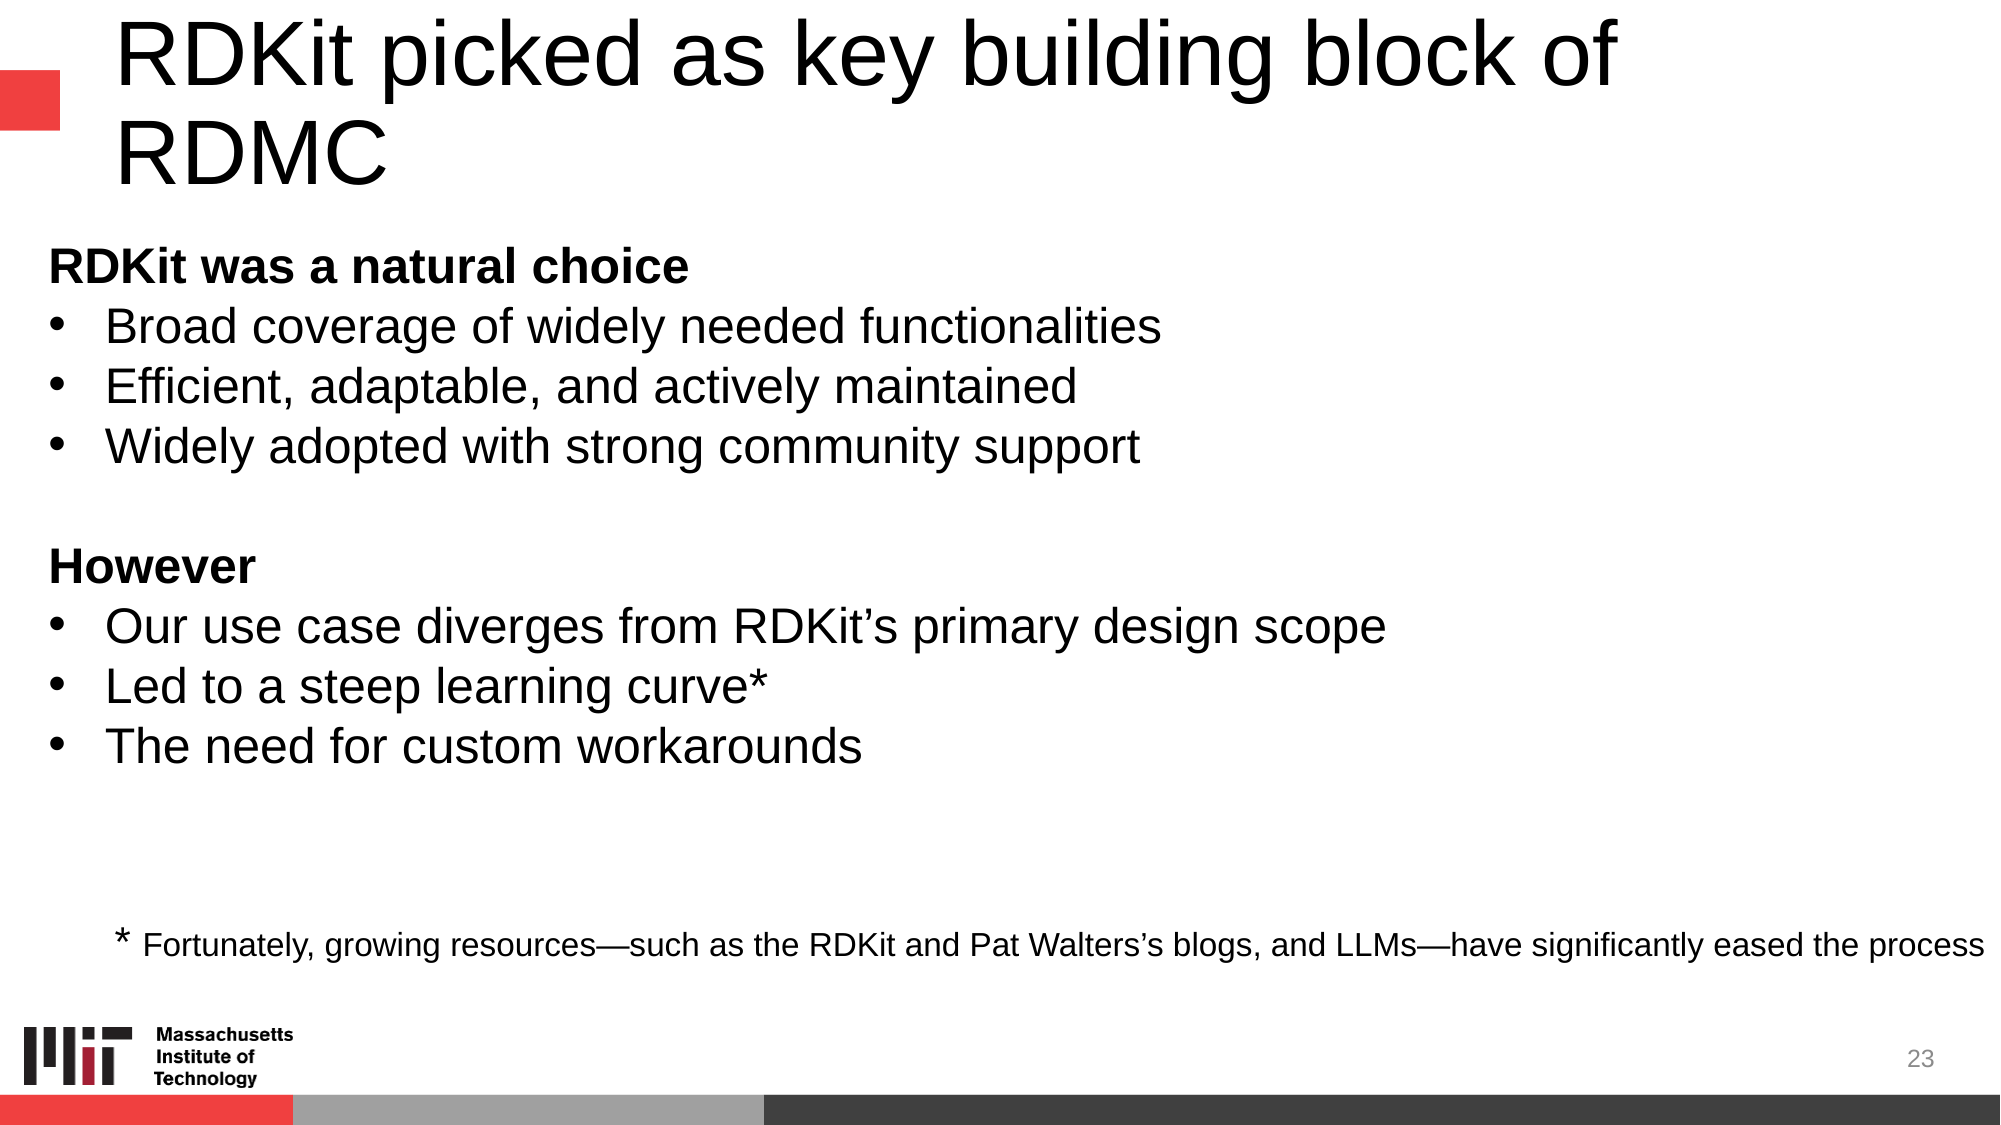

# RDKit picked as key building block of RDMC
RDKit was a natural choice
Broad coverage of widely needed functionalities
Efficient, adaptable, and actively maintained
Widely adopted with strong community support

However
Our use case diverges from RDKit’s primary design scope
Led to a steep learning curve*
The need for custom workarounds

* Fortunately, growing resources—such as the RDKit and Pat Walters’s blogs, and LLMs—have significantly eased the process
23